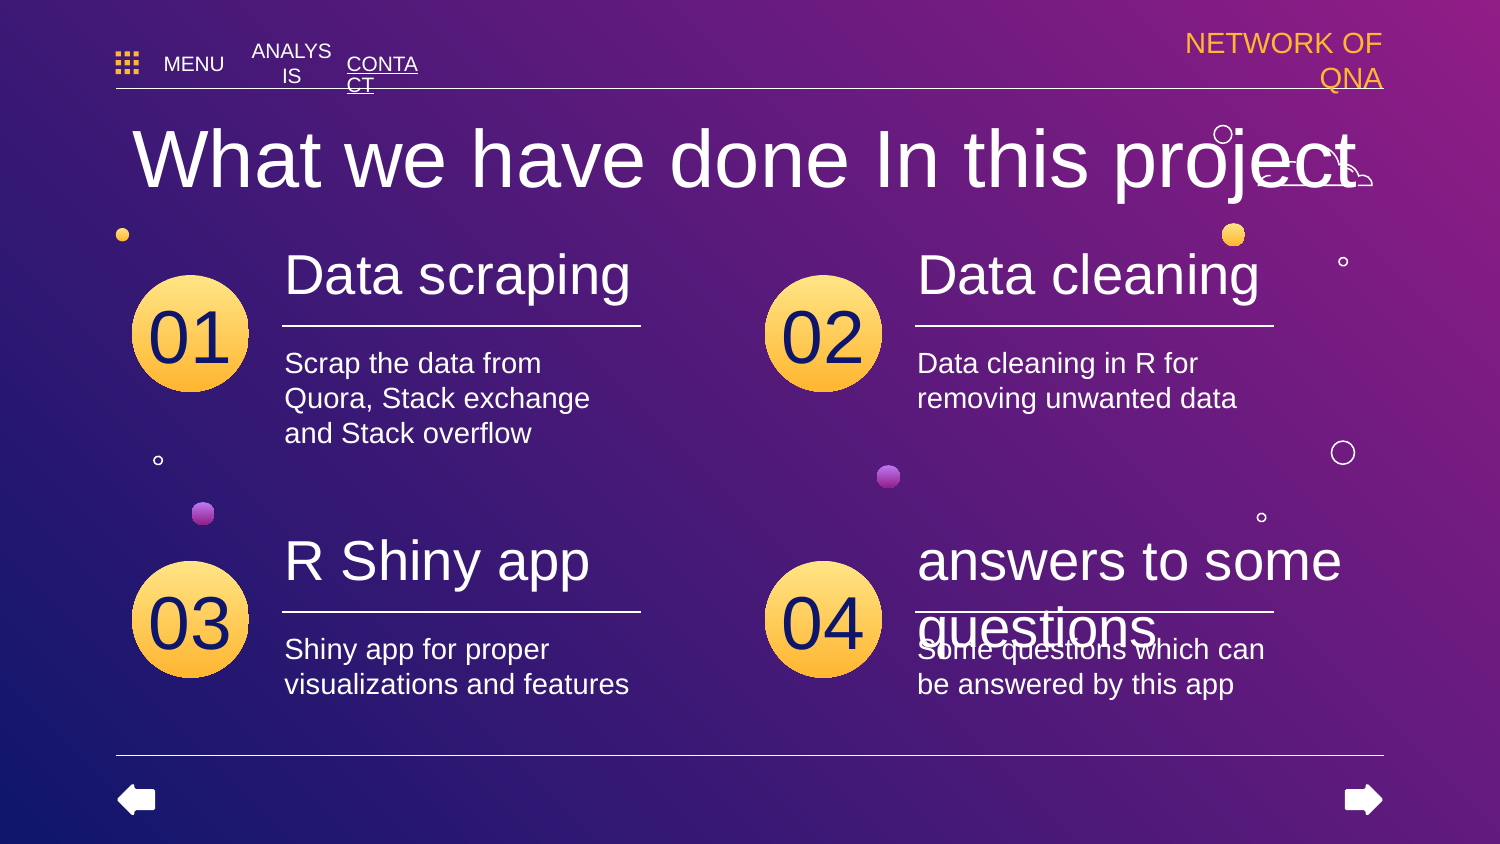

NETWORK OF QNA
MENU
ANALYSIS
CONTACT

What we have done In this project

# Data scraping
Data cleaning

01
02
Scrap the data from Quora, Stack exchange and Stack overflow
Data cleaning in R for removing unwanted data

R Shiny app
answers to some questions

03
04
Shiny app for proper visualizations and features
Some questions which can be answered by this app